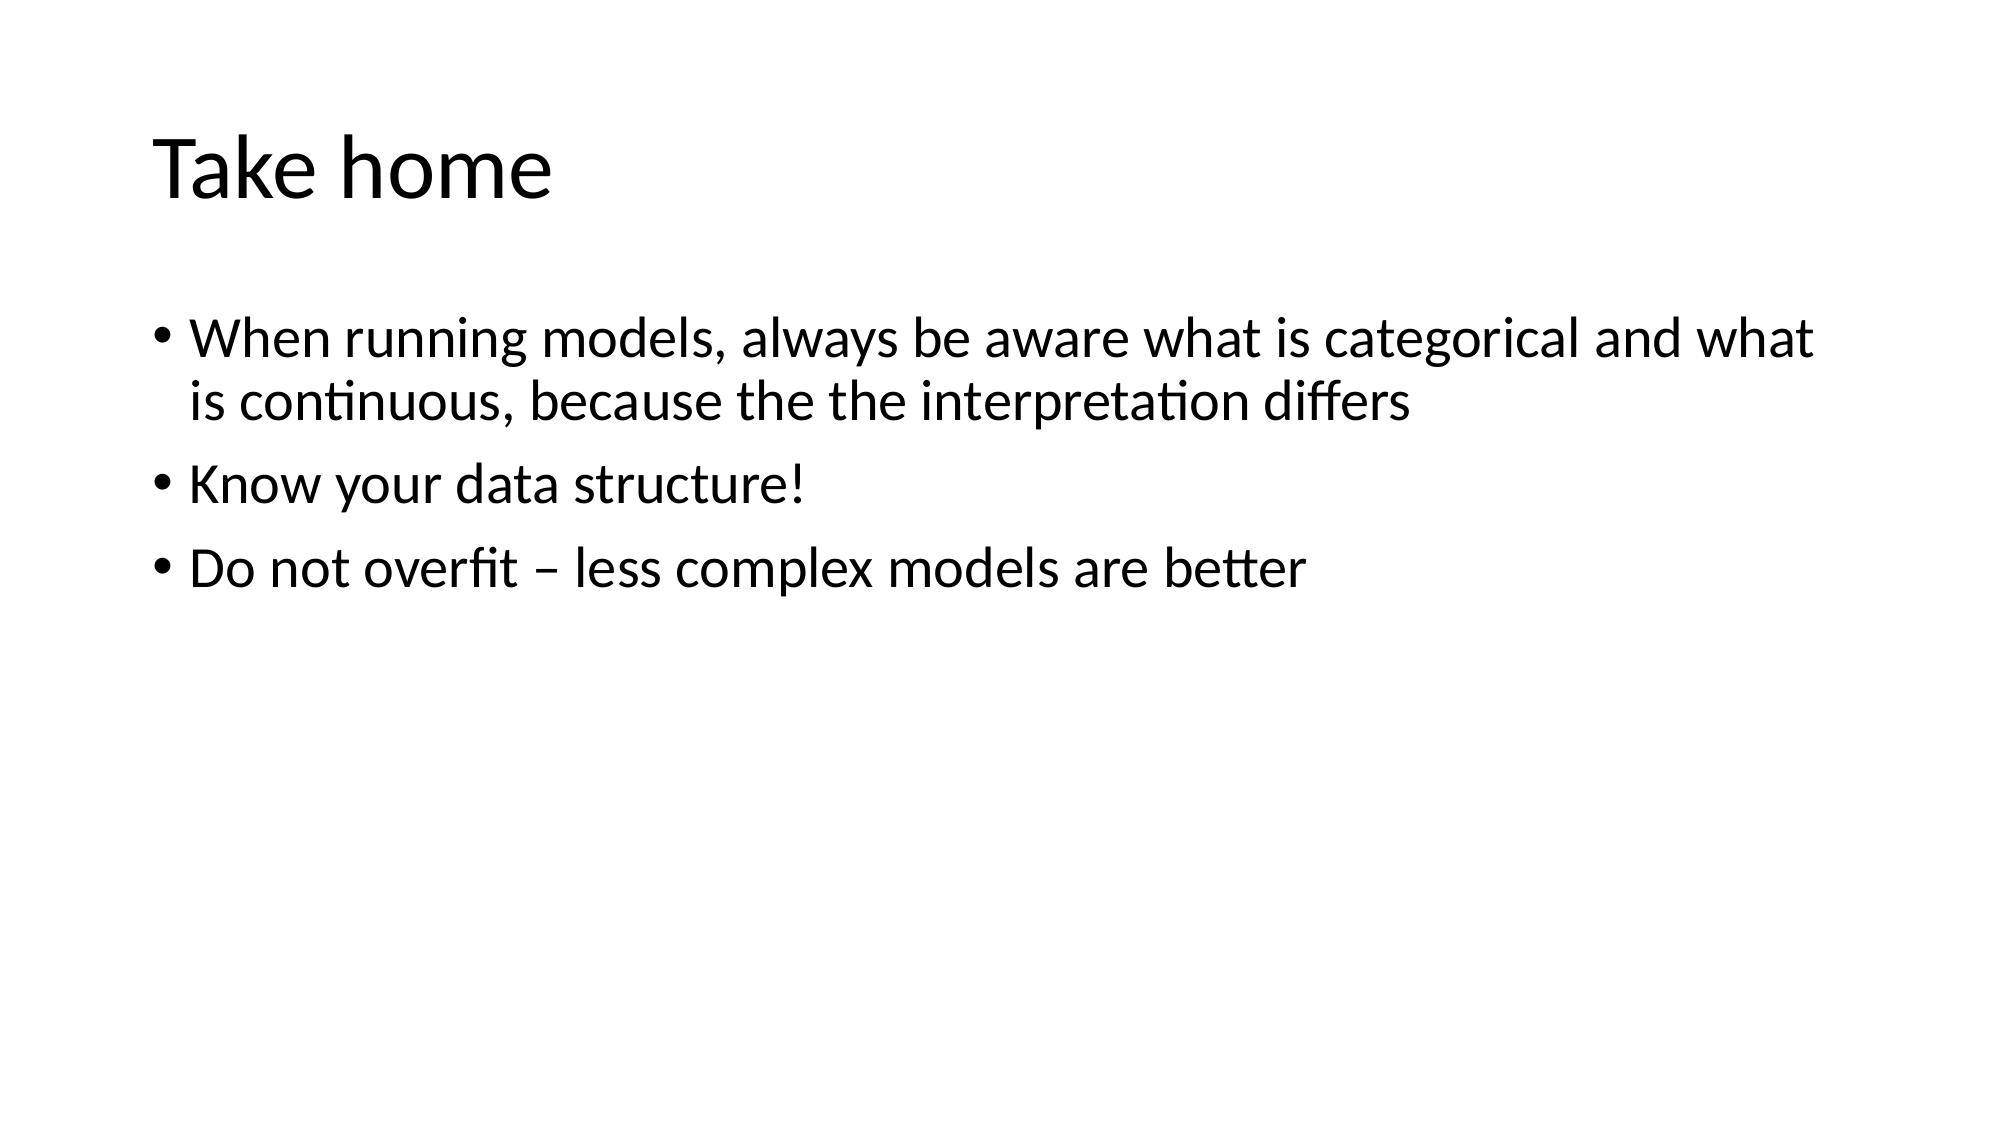

# Take home
When running models, always be aware what is categorical and what is continuous, because the the interpretation differs
Know your data structure!
Do not overfit – less complex models are better